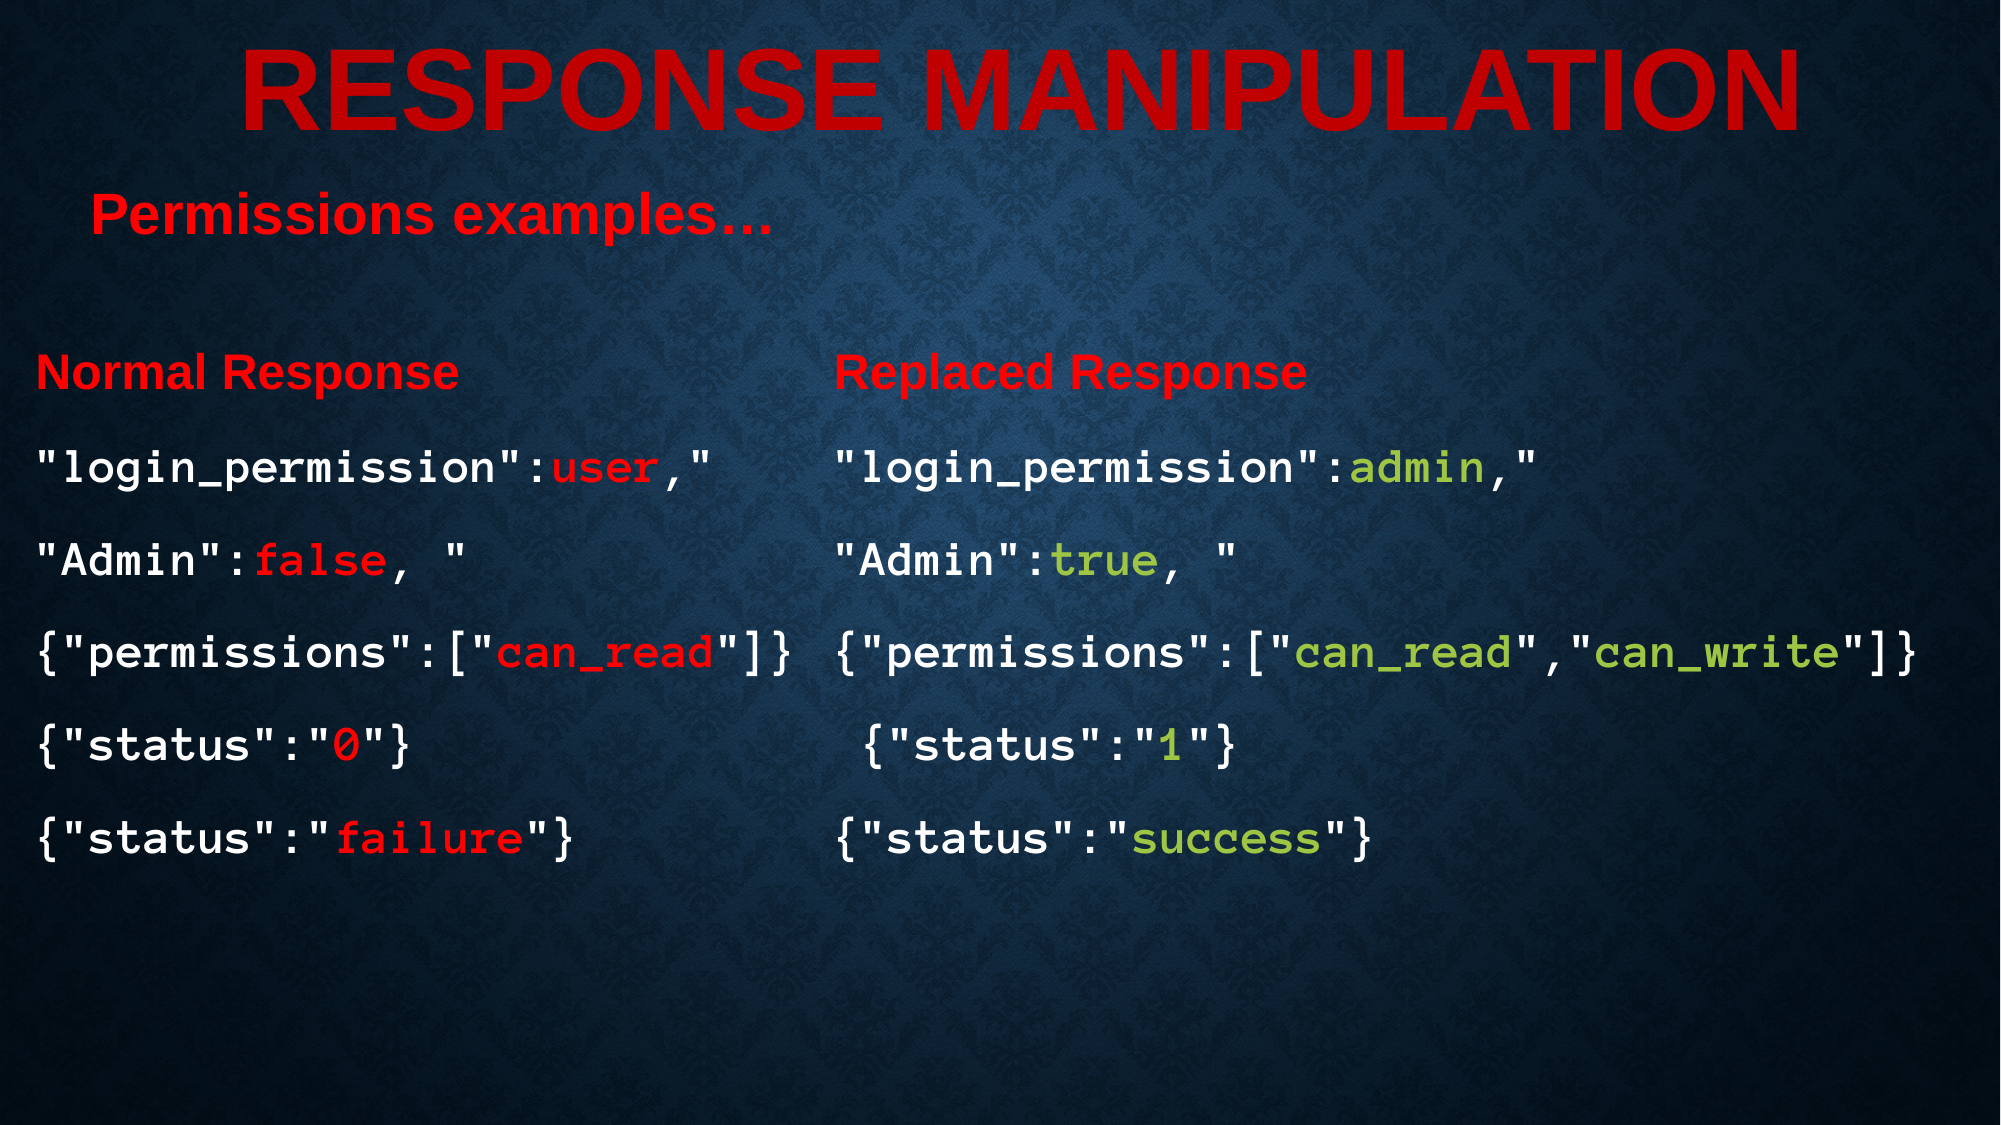

# RESPONSE MANIPULATION
Permissions examples…

Normal Response
"login_permission":user,"
"Admin":false, "
{"permissions":["can_read"]}
{"status":"0"}
{"status":"failure"}

Replaced Response
"login_permission":admin,"
"Admin":true, "
{"permissions":["can_read","can_write"]}
 {"status":"1"}
{"status":"success"}